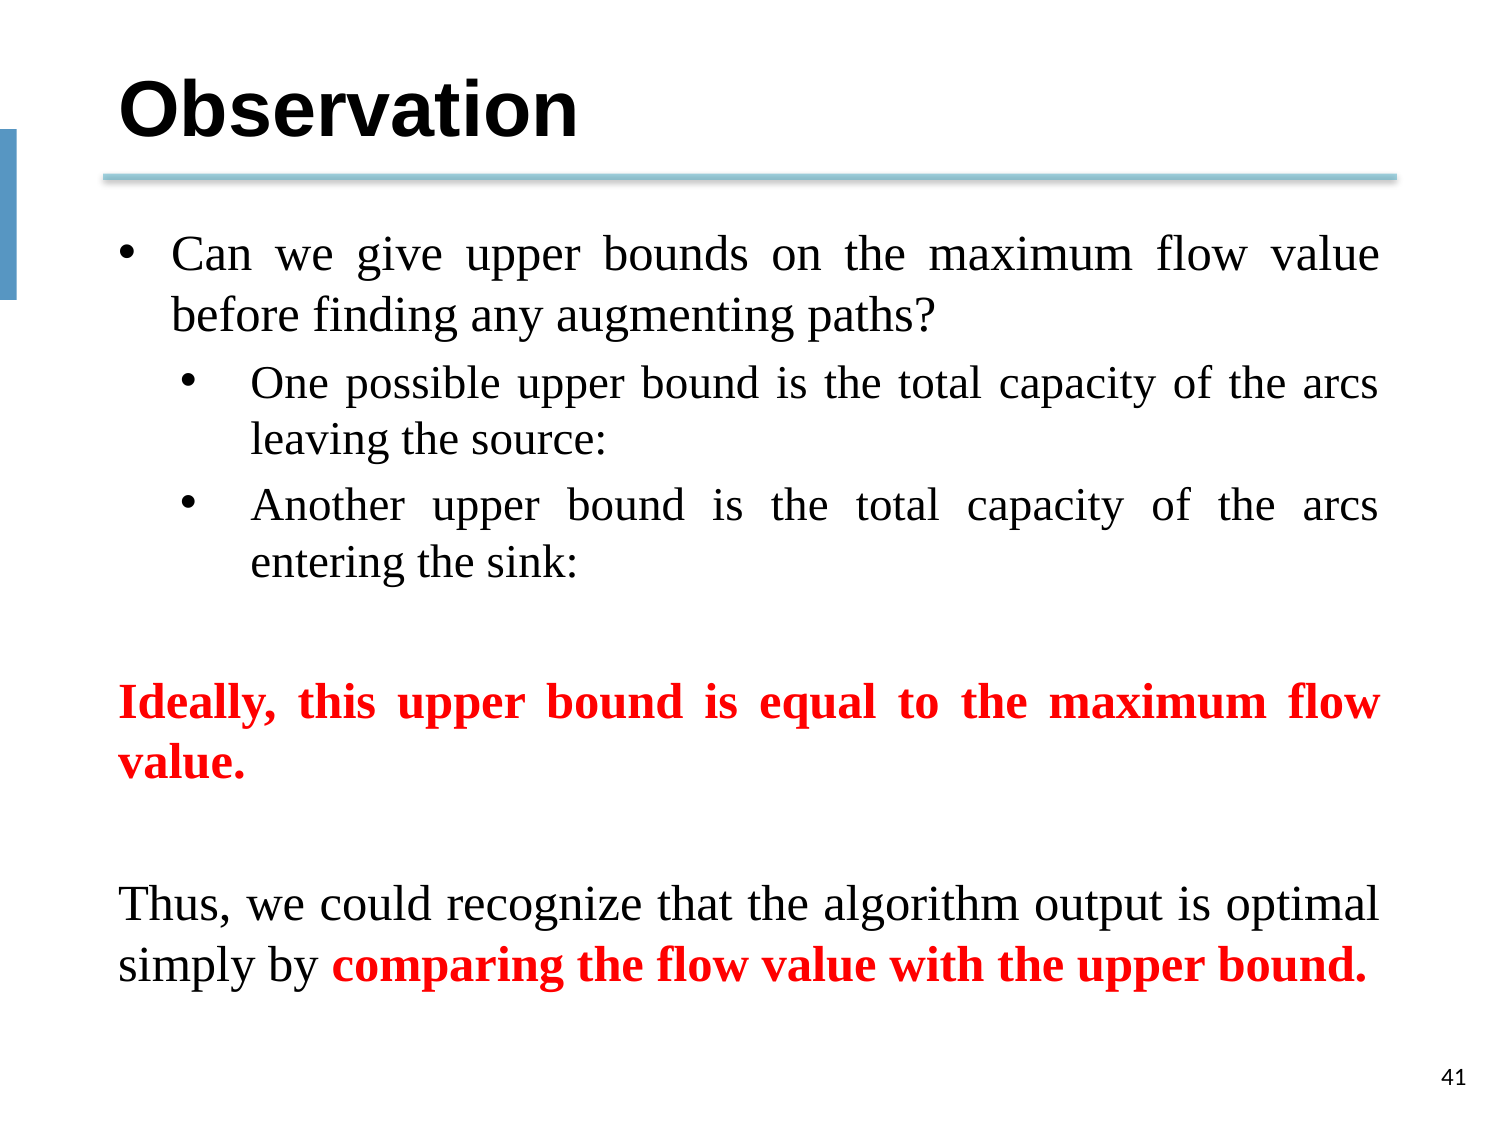

# Observation
Can we give upper bounds on the maximum flow value before finding any augmenting paths?
One possible upper bound is the total capacity of the arcs leaving the source:
Another upper bound is the total capacity of the arcs entering the sink:

Ideally, this upper bound is equal to the maximum flow value.

Thus, we could recognize that the algorithm output is optimal simply by comparing the flow value with the upper bound.

41